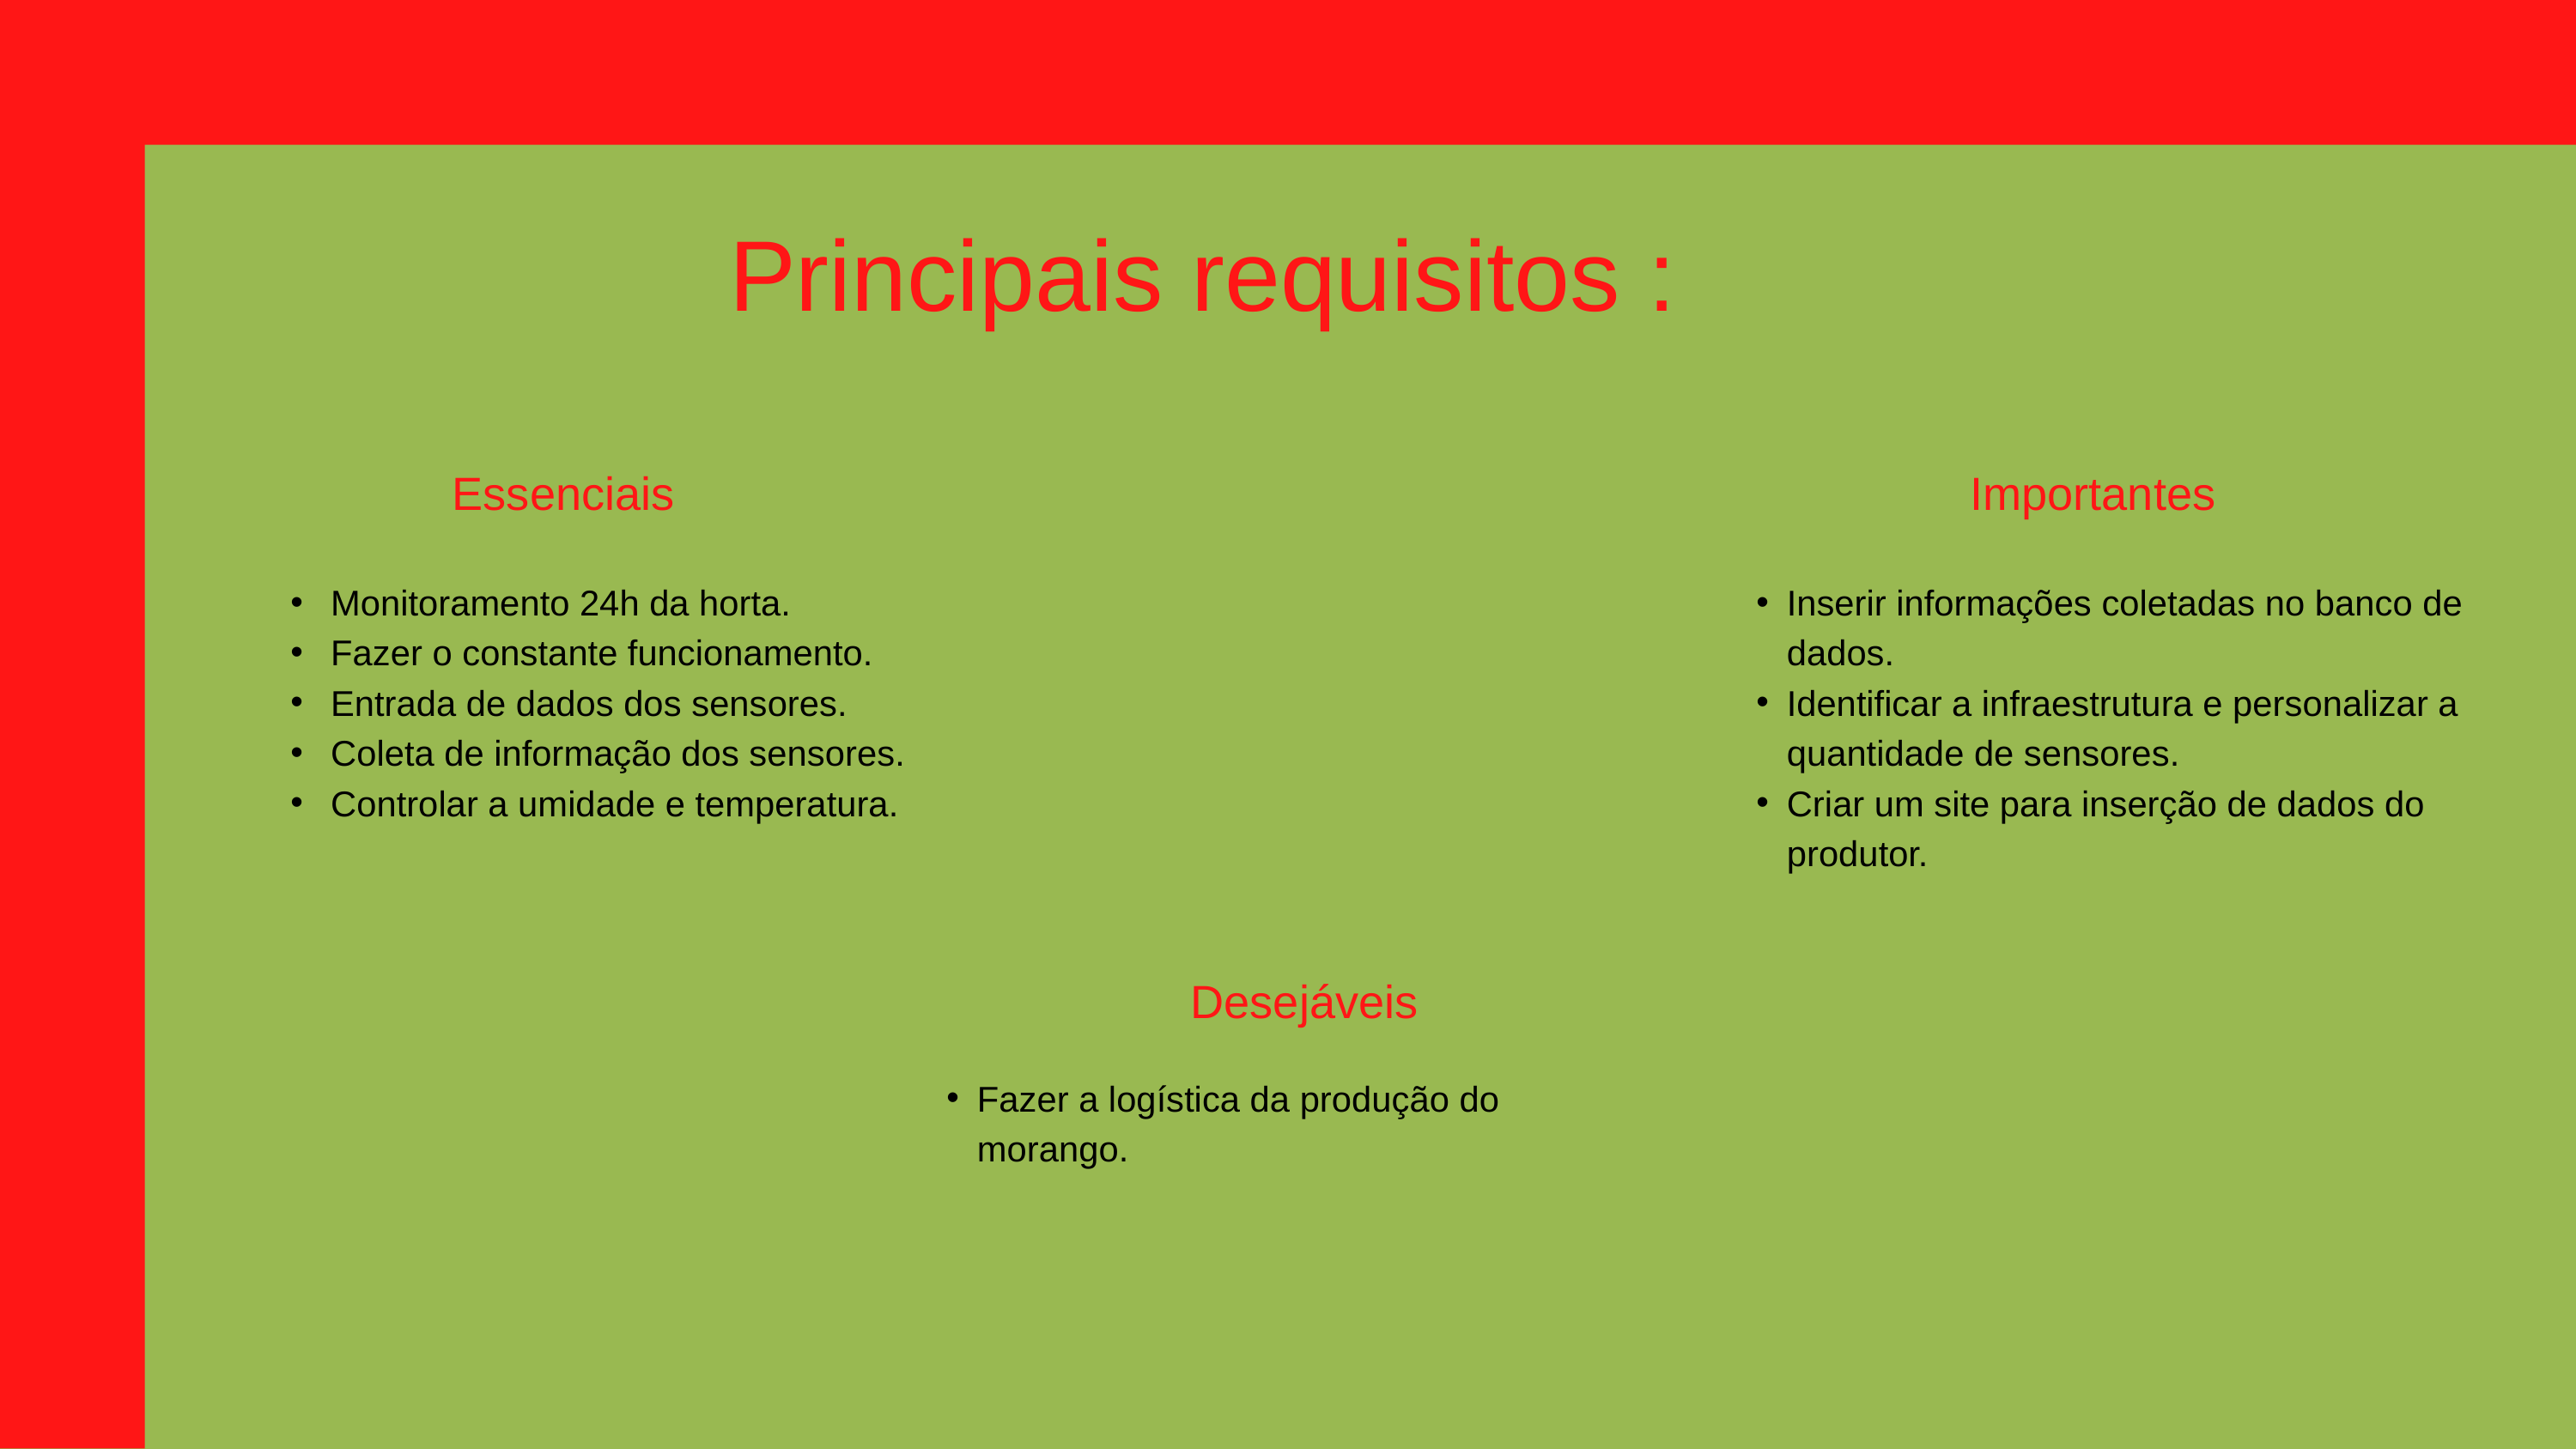

Principais requisitos :
Essenciais
Importantes
 Monitoramento 24h da horta.
 Fazer o constante funcionamento.
 Entrada de dados dos sensores.
 Coleta de informação dos sensores.
 Controlar a umidade e temperatura.

Inserir informações coletadas no banco de dados.
Identificar a infraestrutura e personalizar a quantidade de sensores.
Criar um site para inserção de dados do produtor.

Desejáveis
Fazer a logística da produção do morango.